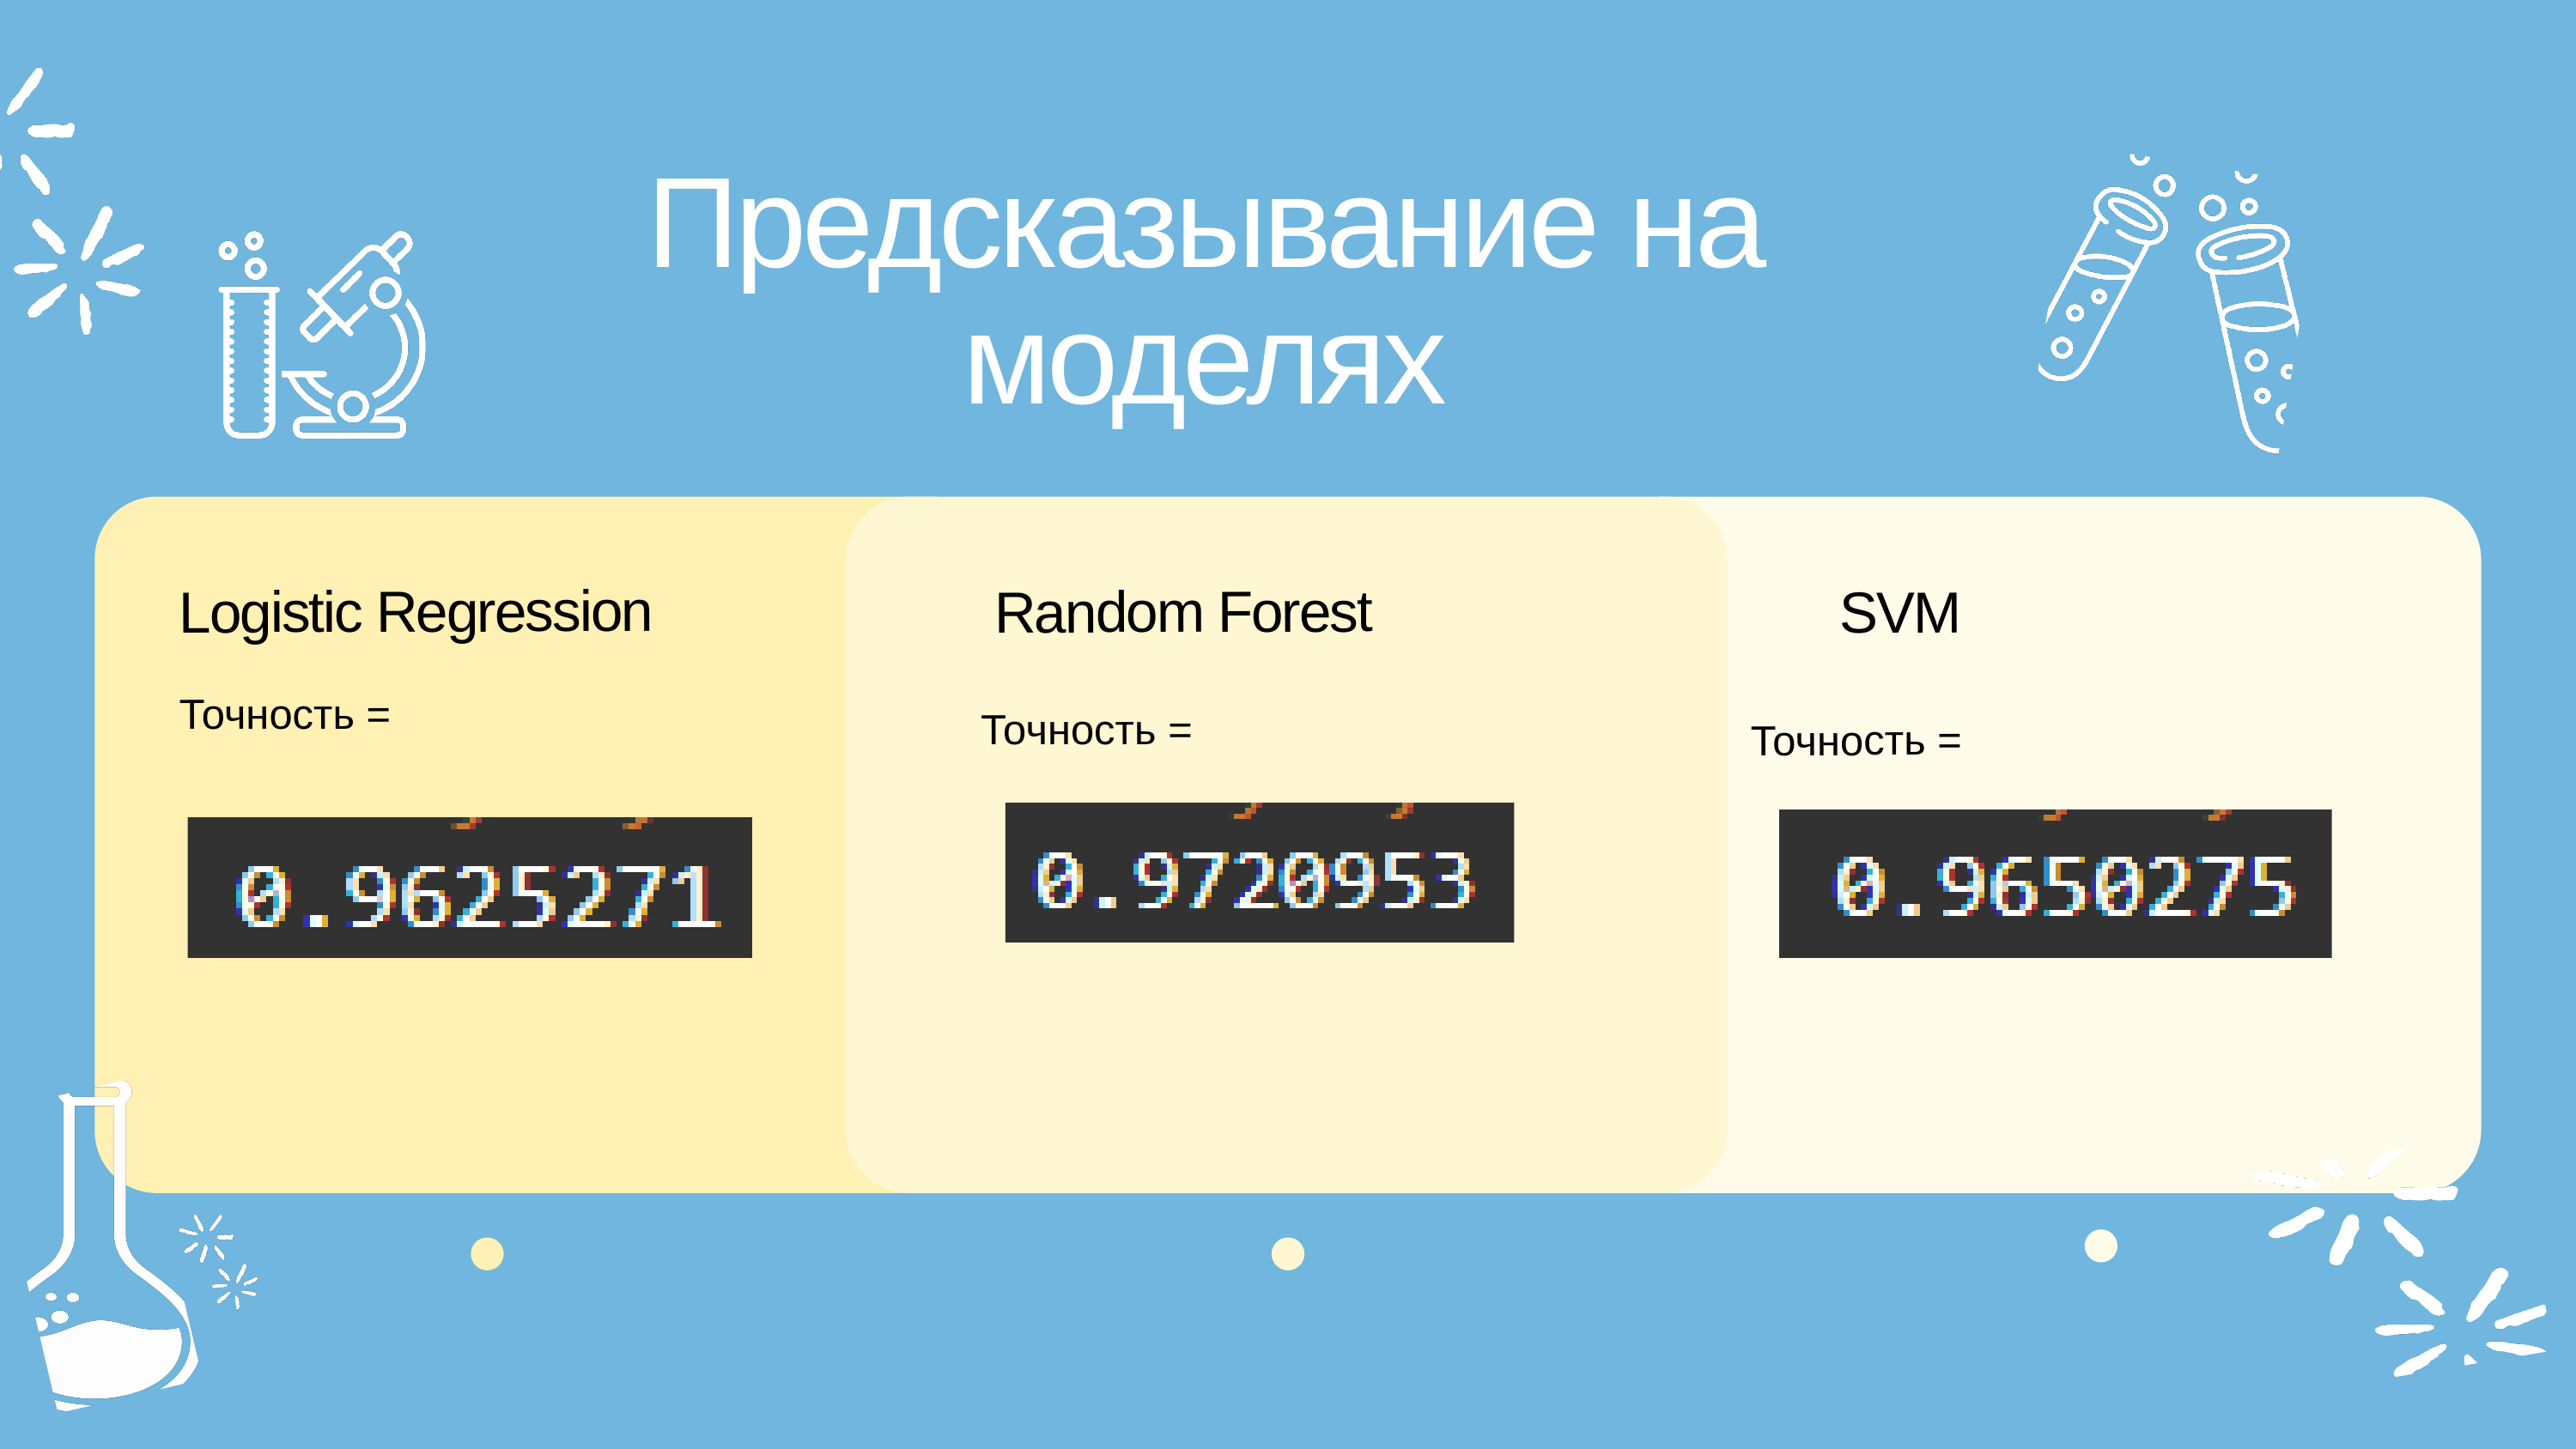

Предсказывание на моделях

Random Forest
Logistic Regression
SVM
Точность =
Точность =
Точность =